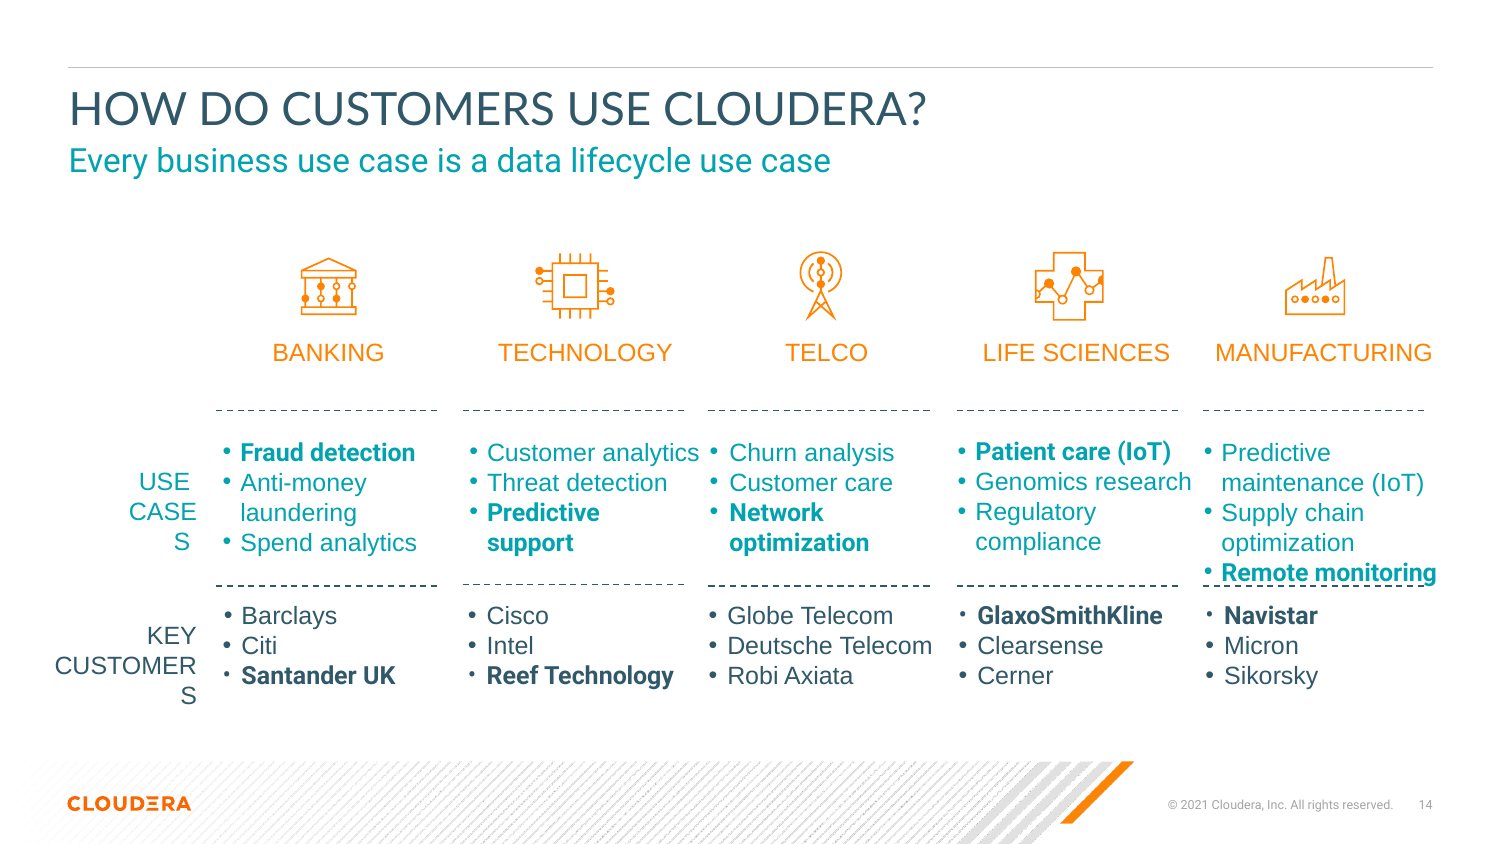

# HOW DO CUSTOMERS USE CLOUDERA?
Every business use case is a data lifecycle use case

MANUFACTURING

Predictive maintenance (IoT)
Supply chain optimization
Remote monitoring

BANKING

Fraud detection
Anti-money laundering
Spend analytics

TECHNOLOGY

Customer analytics
Threat detection
Predictive
support

TELCO

Churn analysis
Customer care
Network optimization

LIFE SCIENCES

Patient care (IoT)
Genomics research
Regulatory compliance

USE
CASES
Barclays
Citi
Santander UK
Cisco
Intel
Reef Technology
Globe Telecom
Deutsche Telecom
Robi Axiata
GlaxoSmithKline
Clearsense
Cerner
Navistar
Micron
Sikorsky
KEY
CUSTOMERS